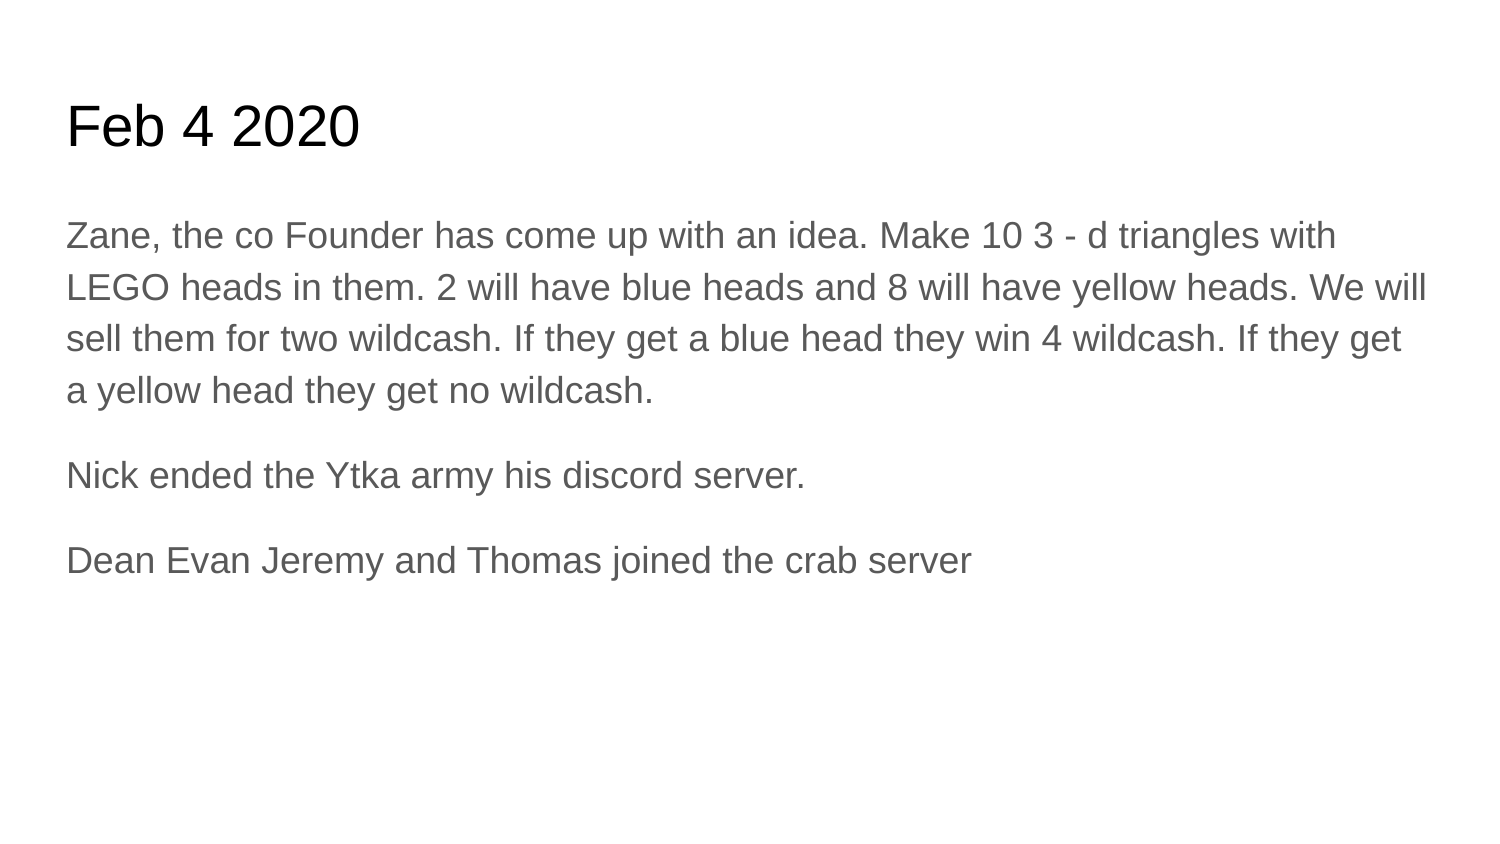

# Feb 4 2020
Zane, the co Founder has come up with an idea. Make 10 3 - d triangles with LEGO heads in them. 2 will have blue heads and 8 will have yellow heads. We will sell them for two wildcash. If they get a blue head they win 4 wildcash. If they get a yellow head they get no wildcash.
Nick ended the Ytka army his discord server.
Dean Evan Jeremy and Thomas joined the crab server